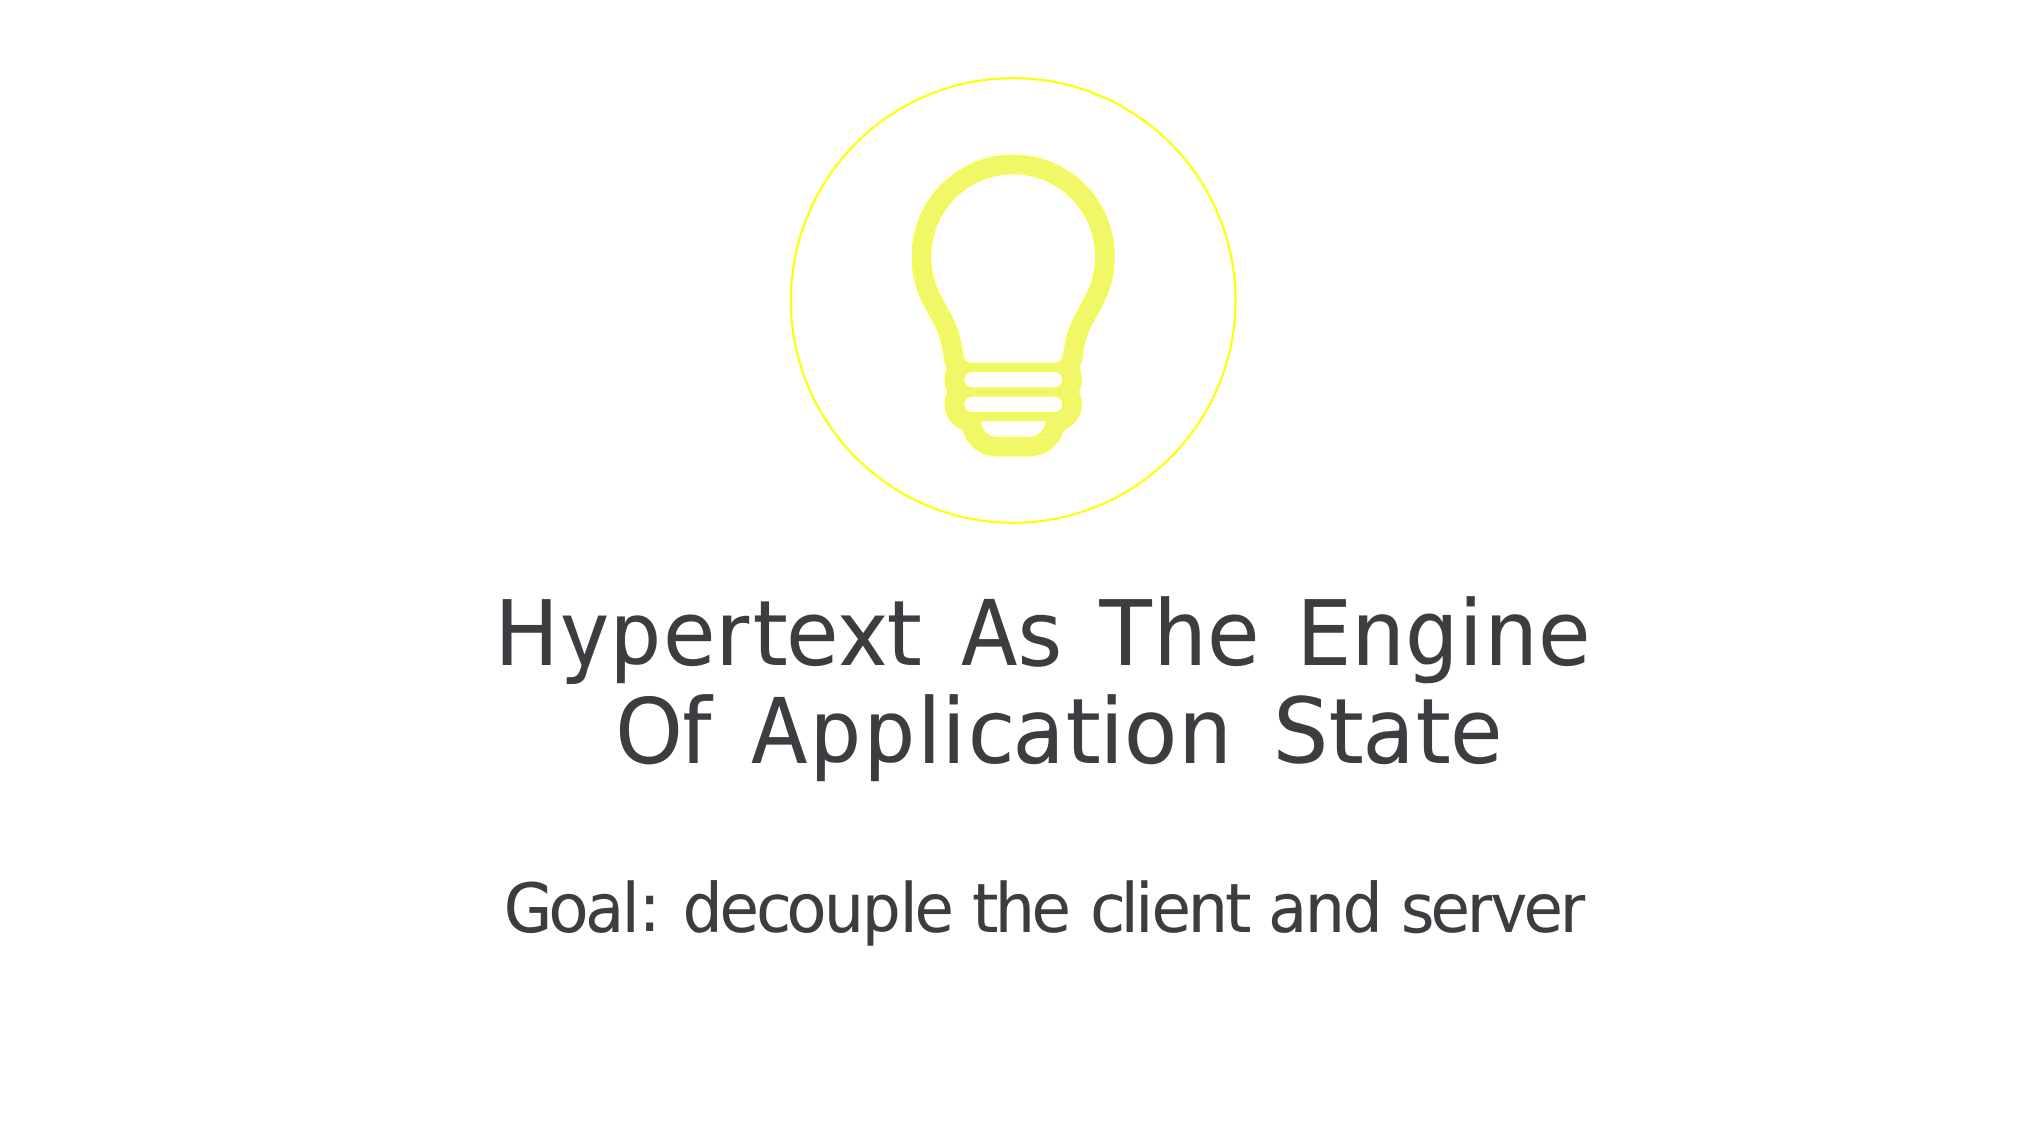

Hypertext As The Engine  Of Application State
Goal: decouple the client and server